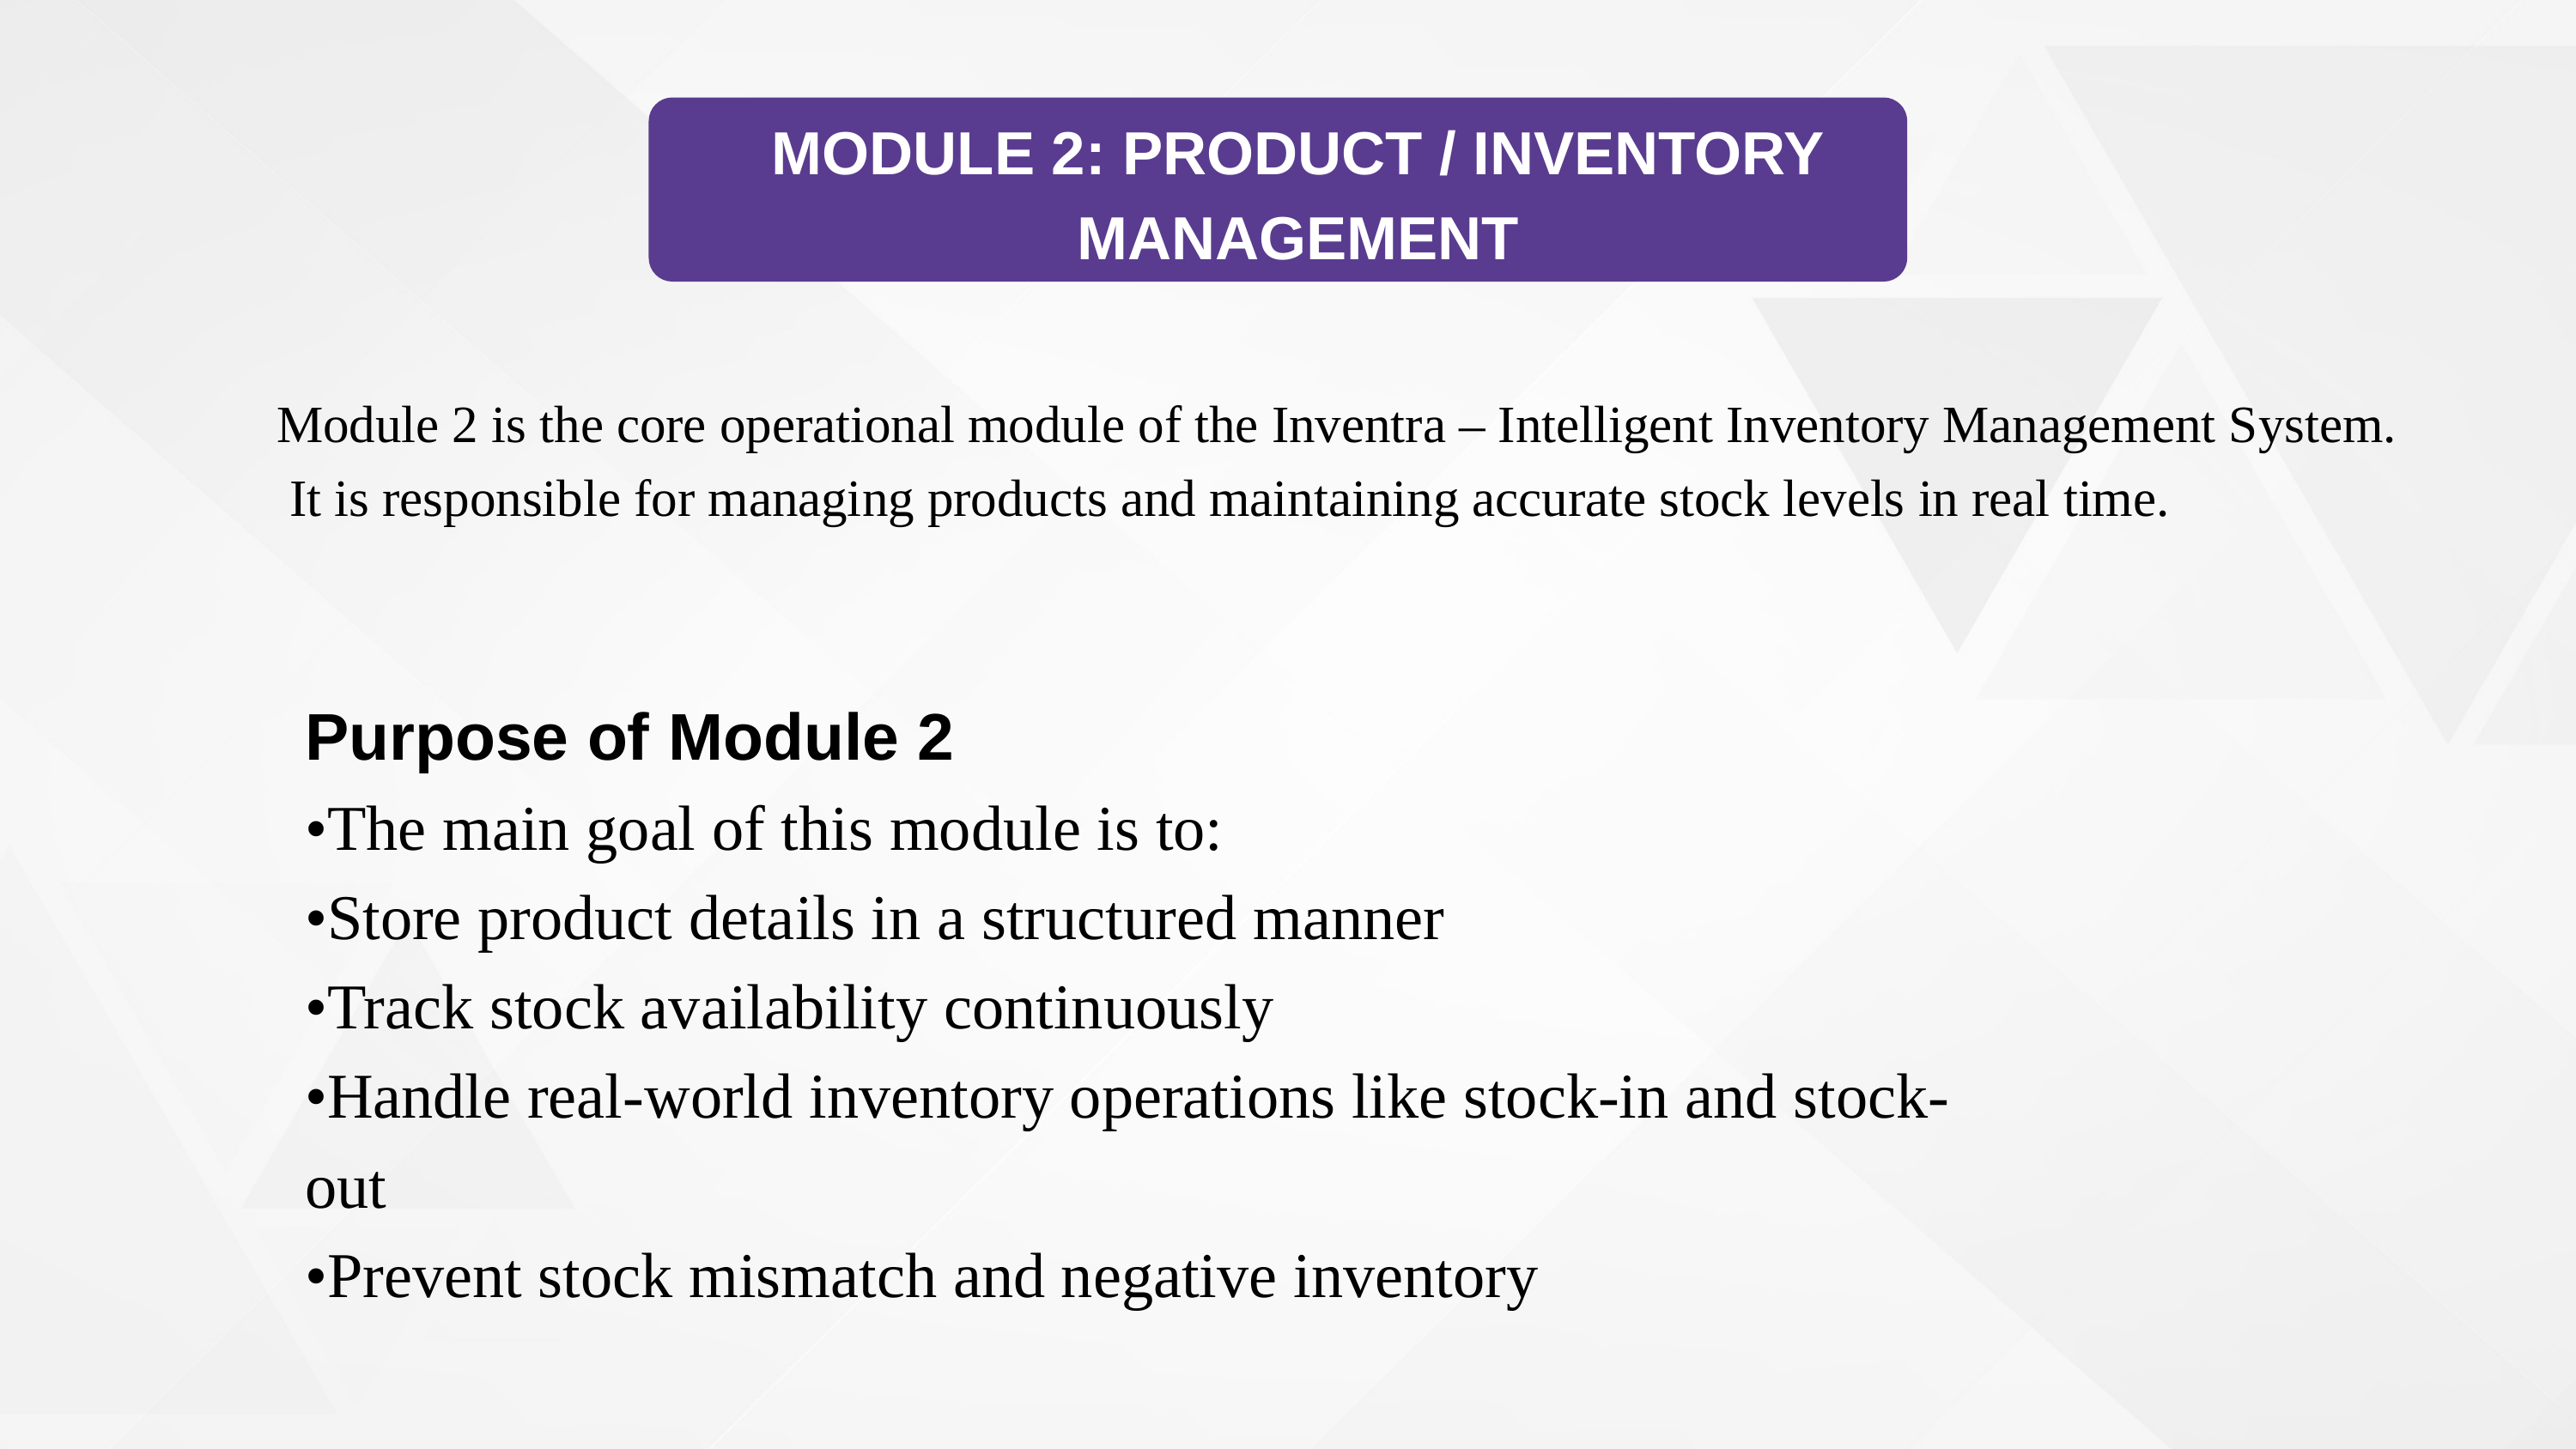

MODULE 2: PRODUCT / INVENTORY MANAGEMENT
Module 2 is the core operational module of the Inventra – Intelligent Inventory Management System.
 It is responsible for managing products and maintaining accurate stock levels in real time.
Purpose of Module 2
•The main goal of this module is to:
•Store product details in a structured manner
•Track stock availability continuously
•Handle real-world inventory operations like stock-in and stock-out
•Prevent stock mismatch and negative inventory